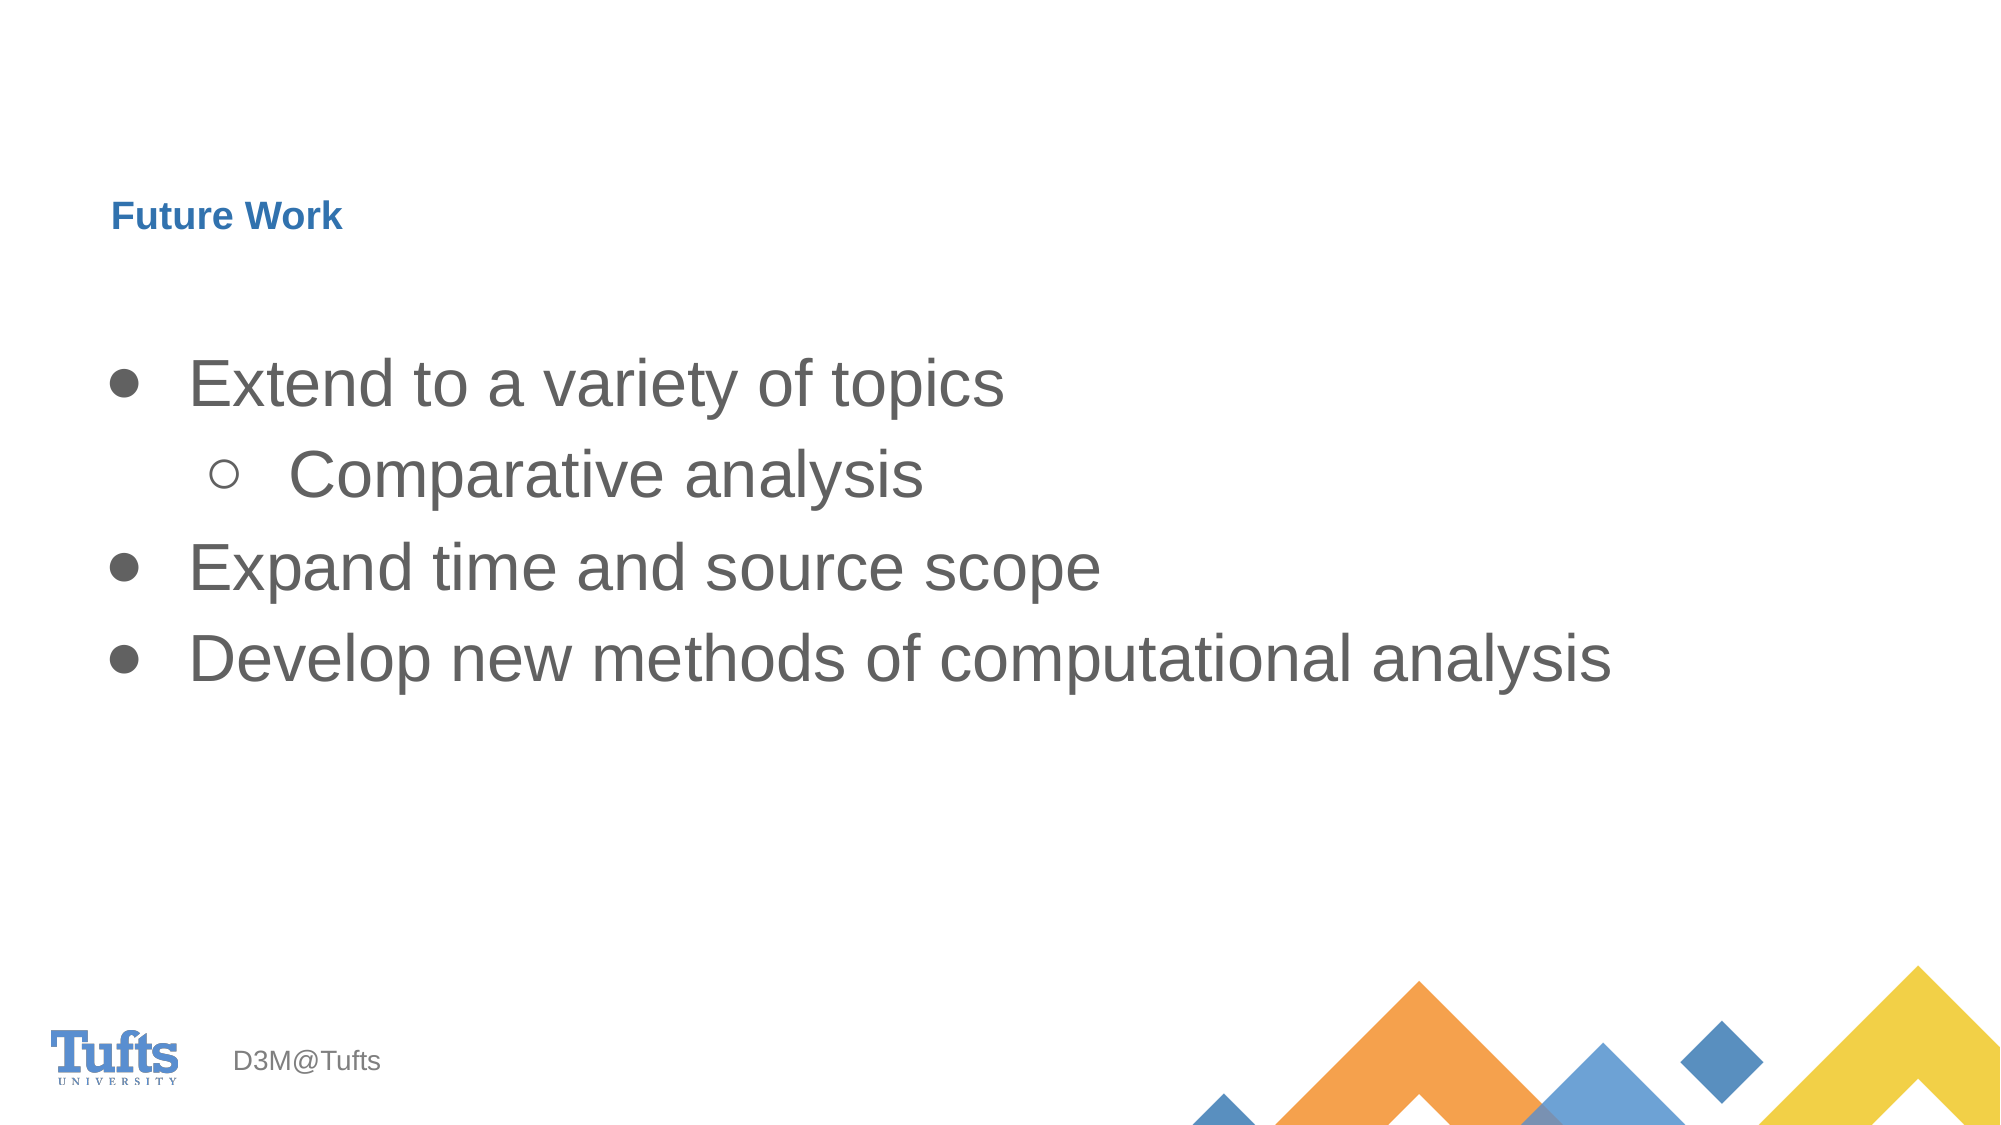

# Future Work
Extend to a variety of topics
Comparative analysis
Expand time and source scope
Develop new methods of computational analysis